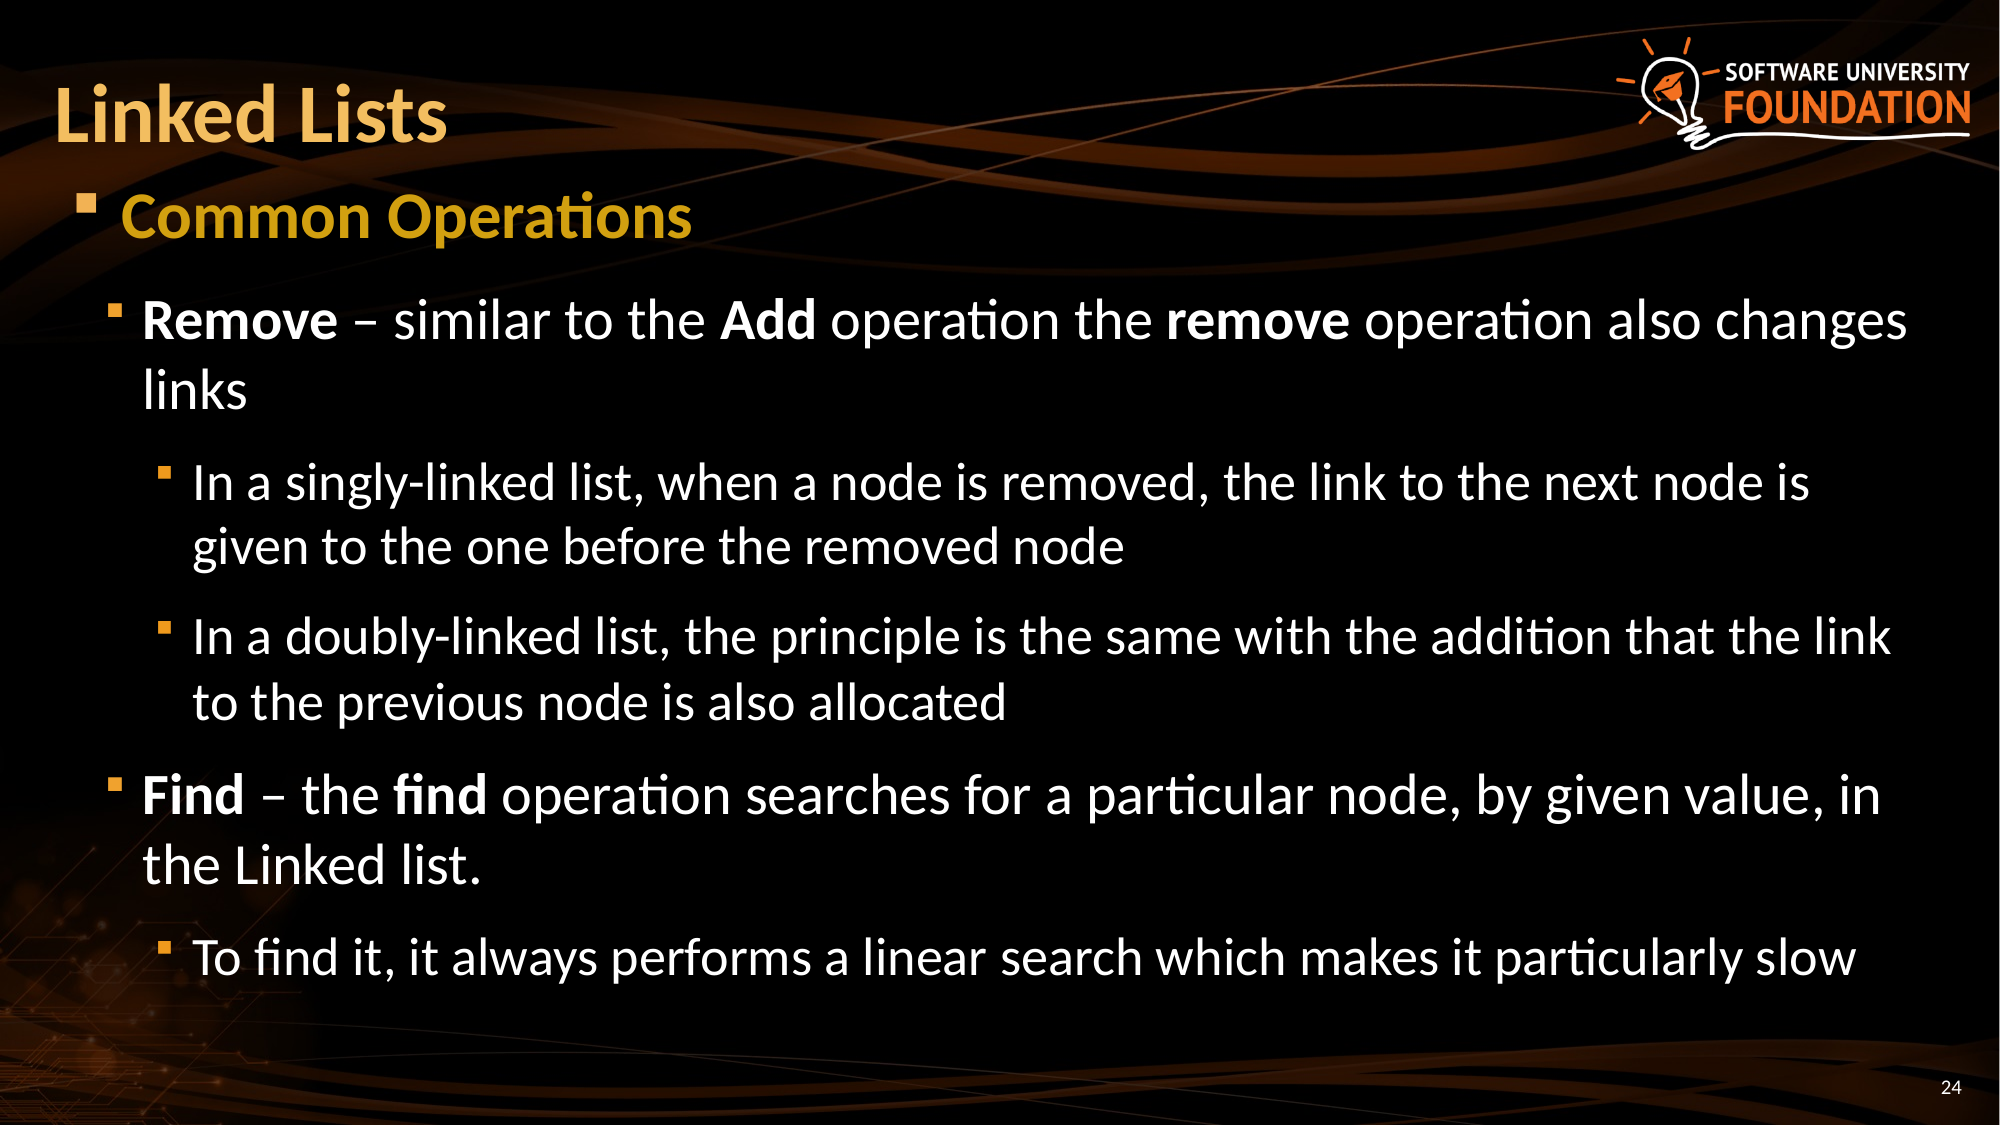

Linked Lists
Common Operations
Remove – similar to the Add operation the remove operation also changes links
In a singly-linked list, when a node is removed, the link to the next node is given to the one before the removed node
In a doubly-linked list, the principle is the same with the addition that the link to the previous node is also allocated
Find – the find operation searches for a particular node, by given value, in the Linked list.
To find it, it always performs a linear search which makes it particularly slow
24